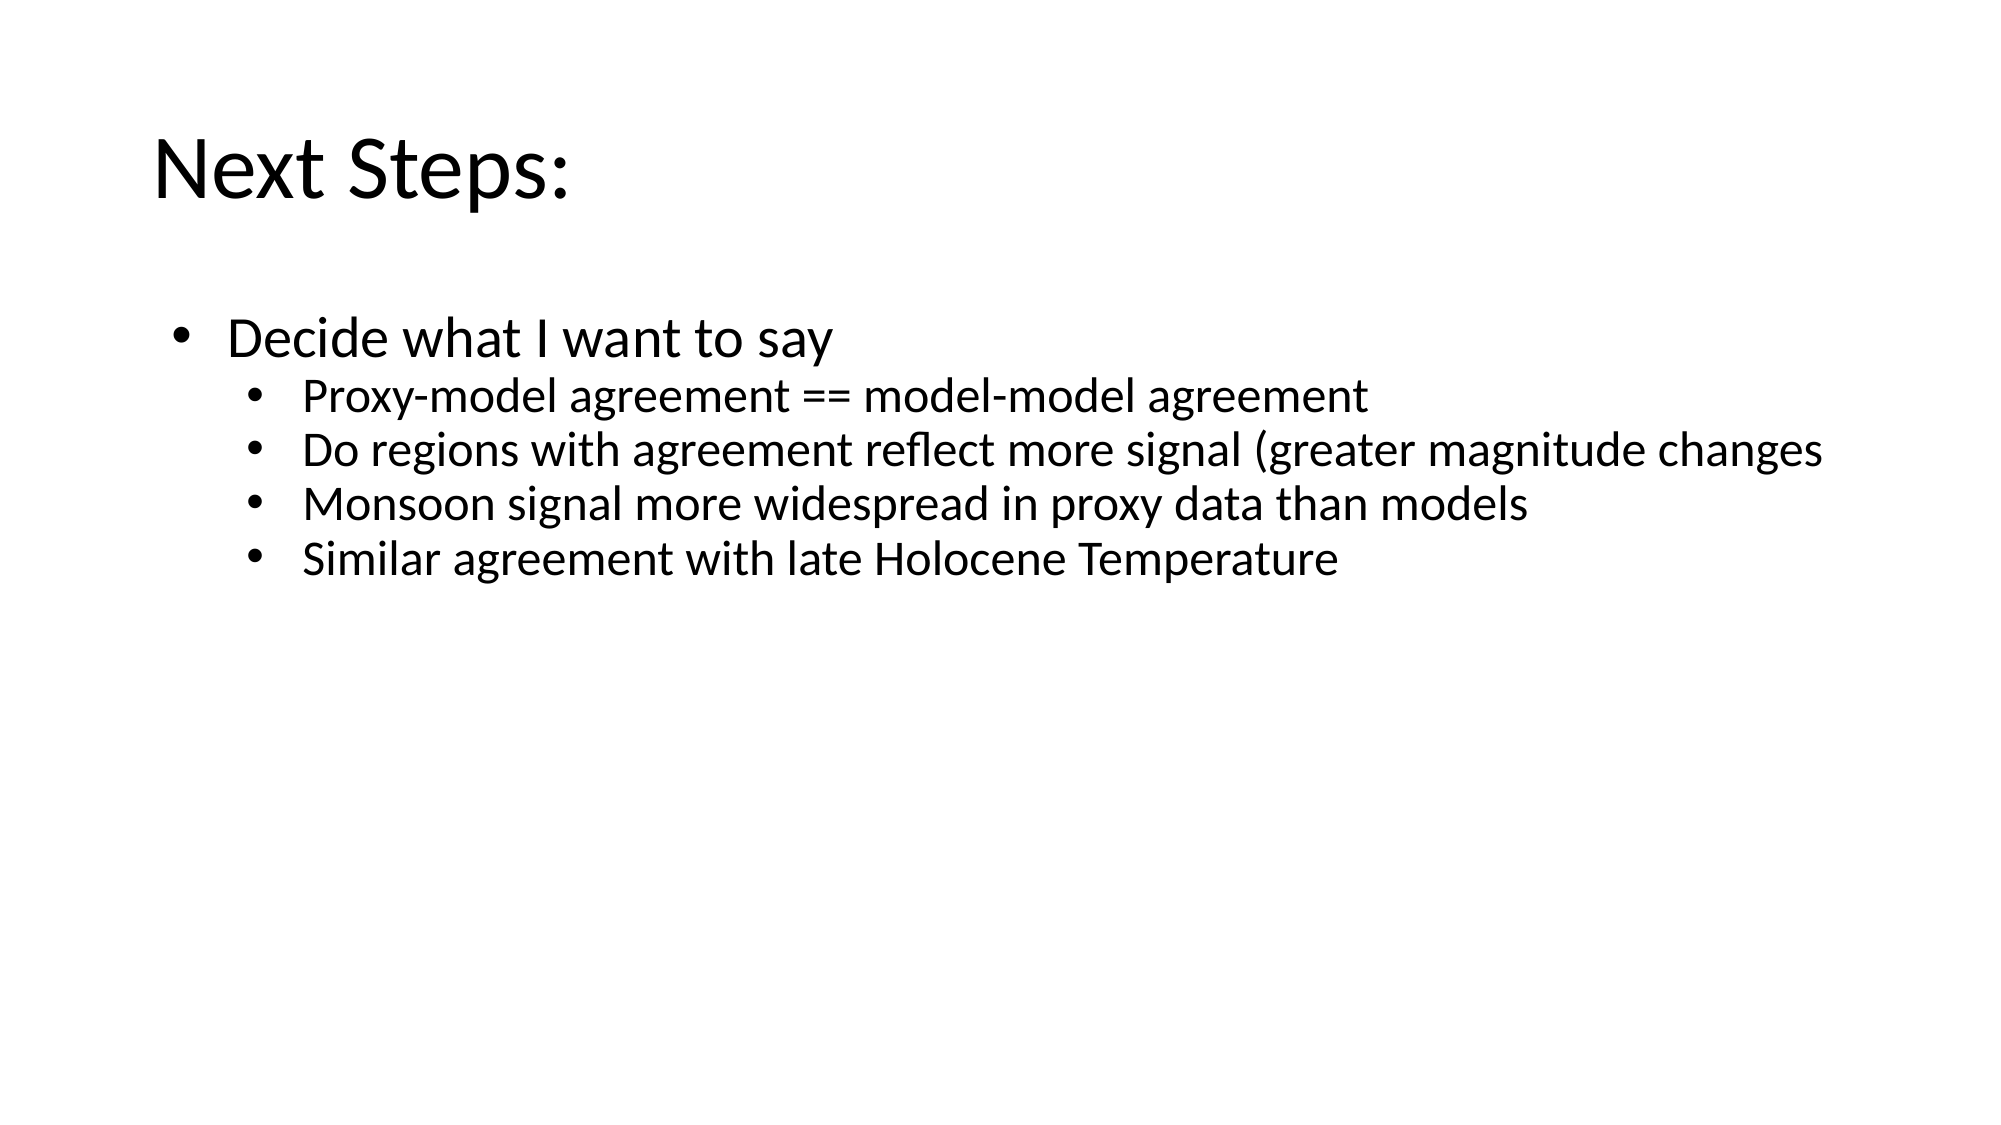

# Next Steps:
Decide what I want to say
Proxy-model agreement == model-model agreement
Do regions with agreement reflect more signal (greater magnitude changes
Monsoon signal more widespread in proxy data than models
Similar agreement with late Holocene Temperature